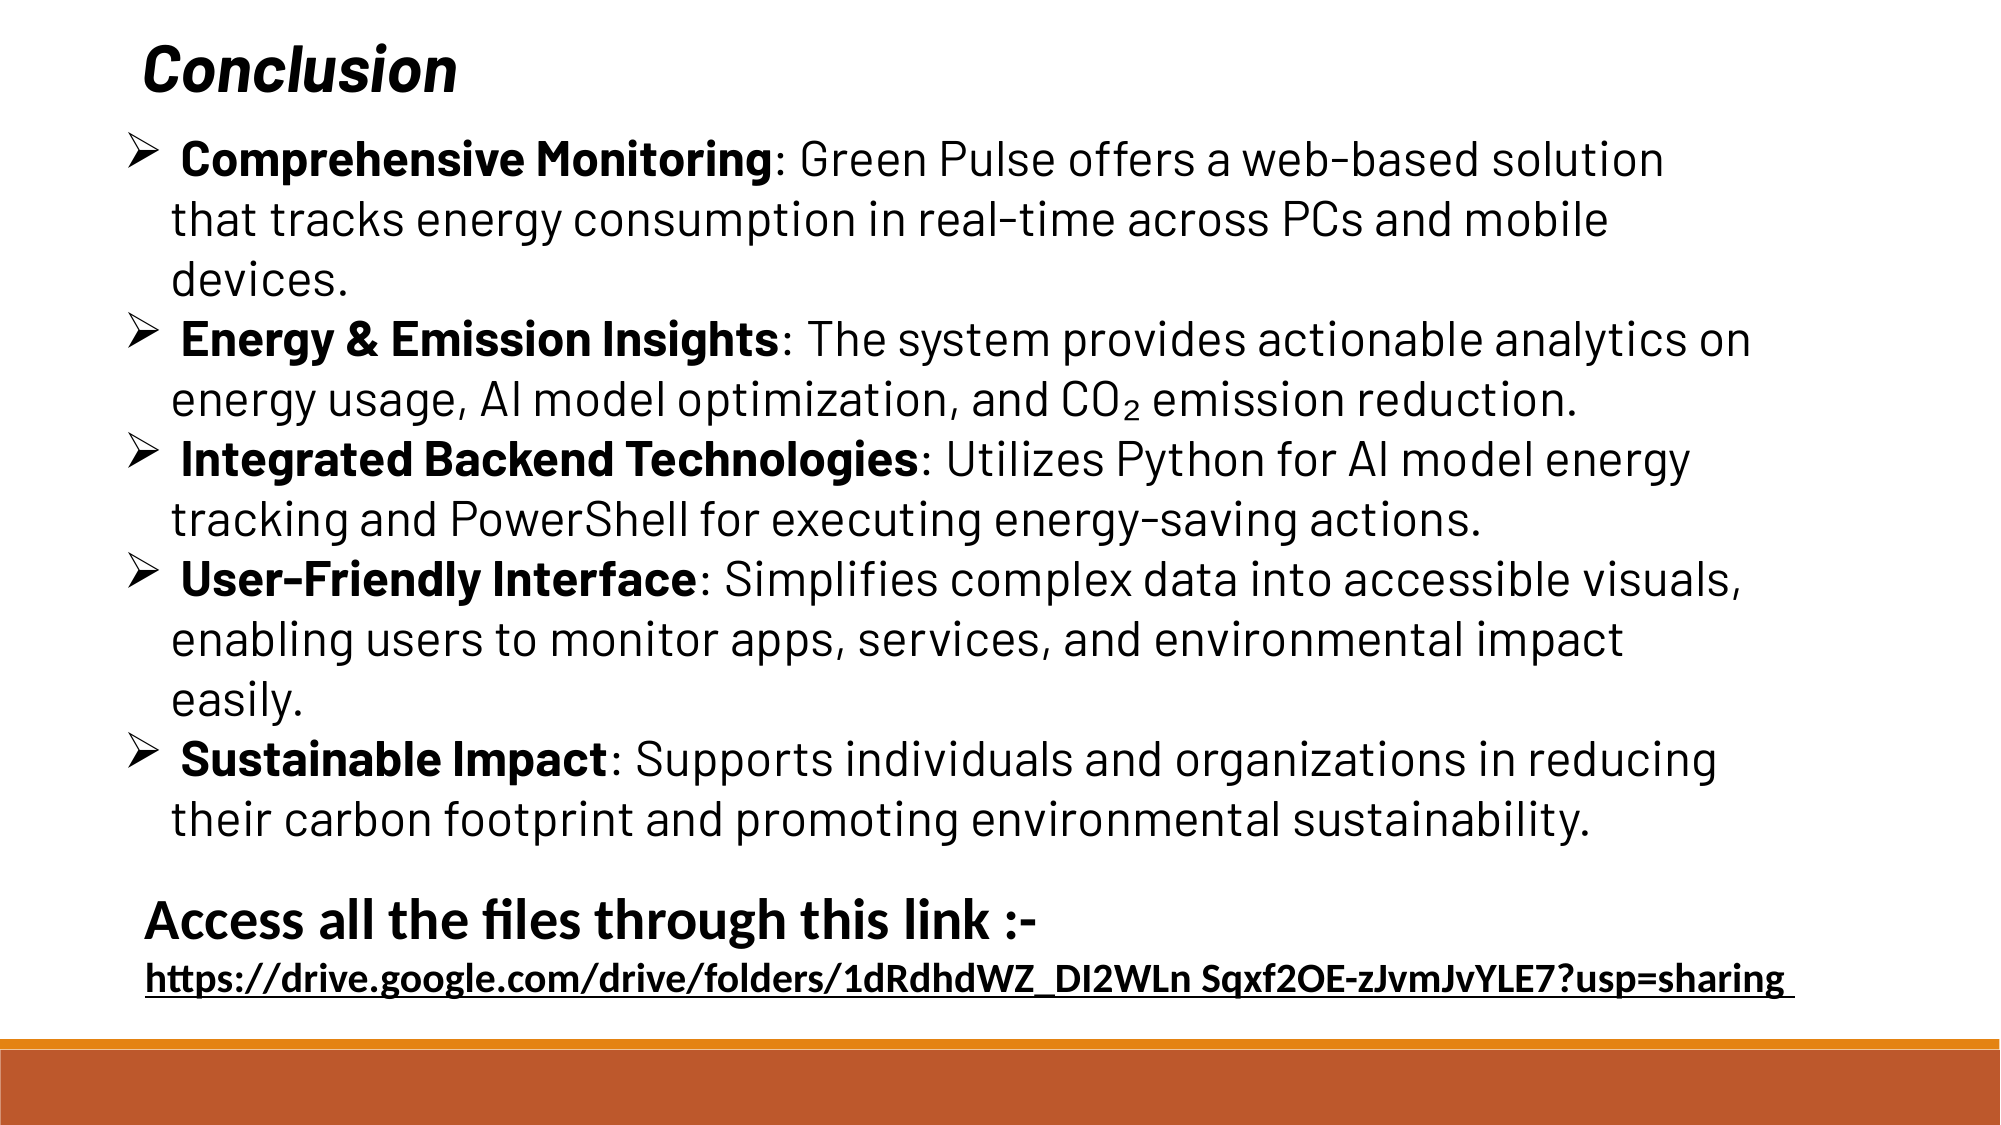

Conclusion
 Comprehensive Monitoring: Green Pulse offers a web-based solution that tracks energy consumption in real-time across PCs and mobile devices.
 Energy & Emission Insights: The system provides actionable analytics on energy usage, AI model optimization, and CO₂ emission reduction.
 Integrated Backend Technologies: Utilizes Python for AI model energy tracking and PowerShell for executing energy-saving actions.
 User-Friendly Interface: Simplifies complex data into accessible visuals, enabling users to monitor apps, services, and environmental impact easily.
 Sustainable Impact: Supports individuals and organizations in reducing their carbon footprint and promoting environmental sustainability.

Access all the files through this link :-
https://drive.google.com/drive/folders/1dRdhdWZ_DI2WLn Sqxf2OE-zJvmJvYLE7?usp=sharing